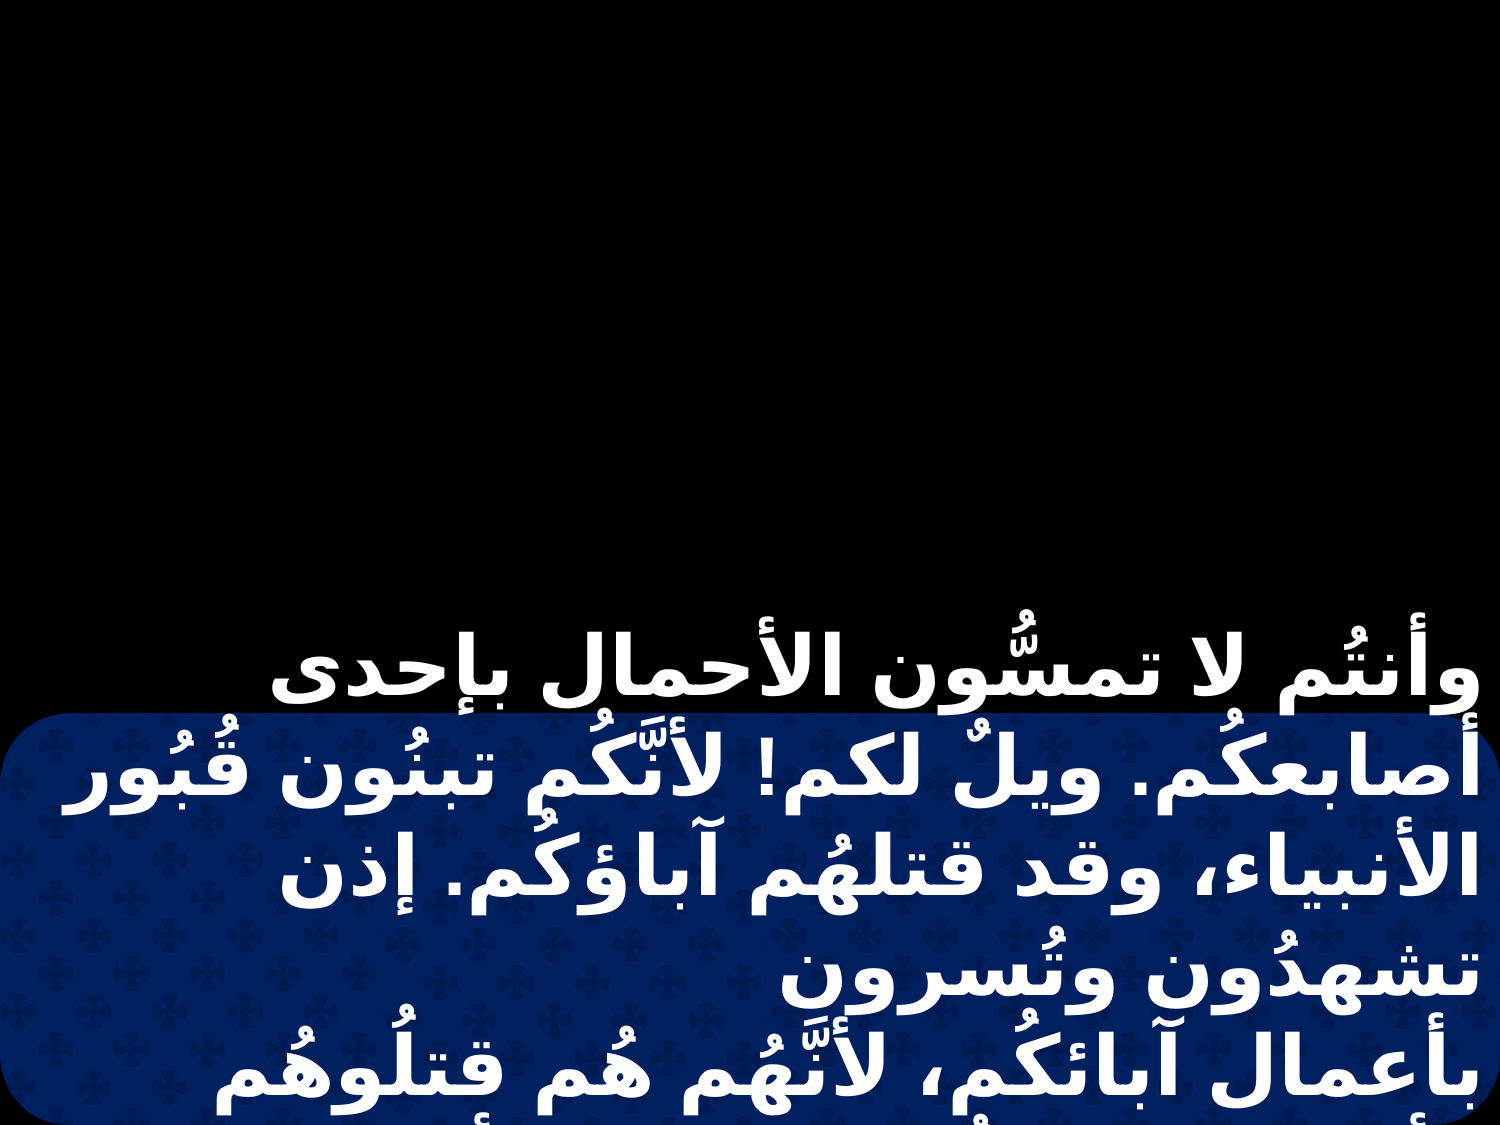

وأنتُم لا تمسُّون الأحمال بإحدى أصابعكُم. ويلٌ لكم! لأنَّكُم تبنُون قُبُور الأنبياء، وقد قتلهُم آباؤكُم. إذن تشهدُون وتُسرون
بأعمال آبائكُم، لأنَّهُم هُم قتلُوهُم وأنتُم تبنُون قُبورهُم. مِن أجل هذا قالت أيضاً